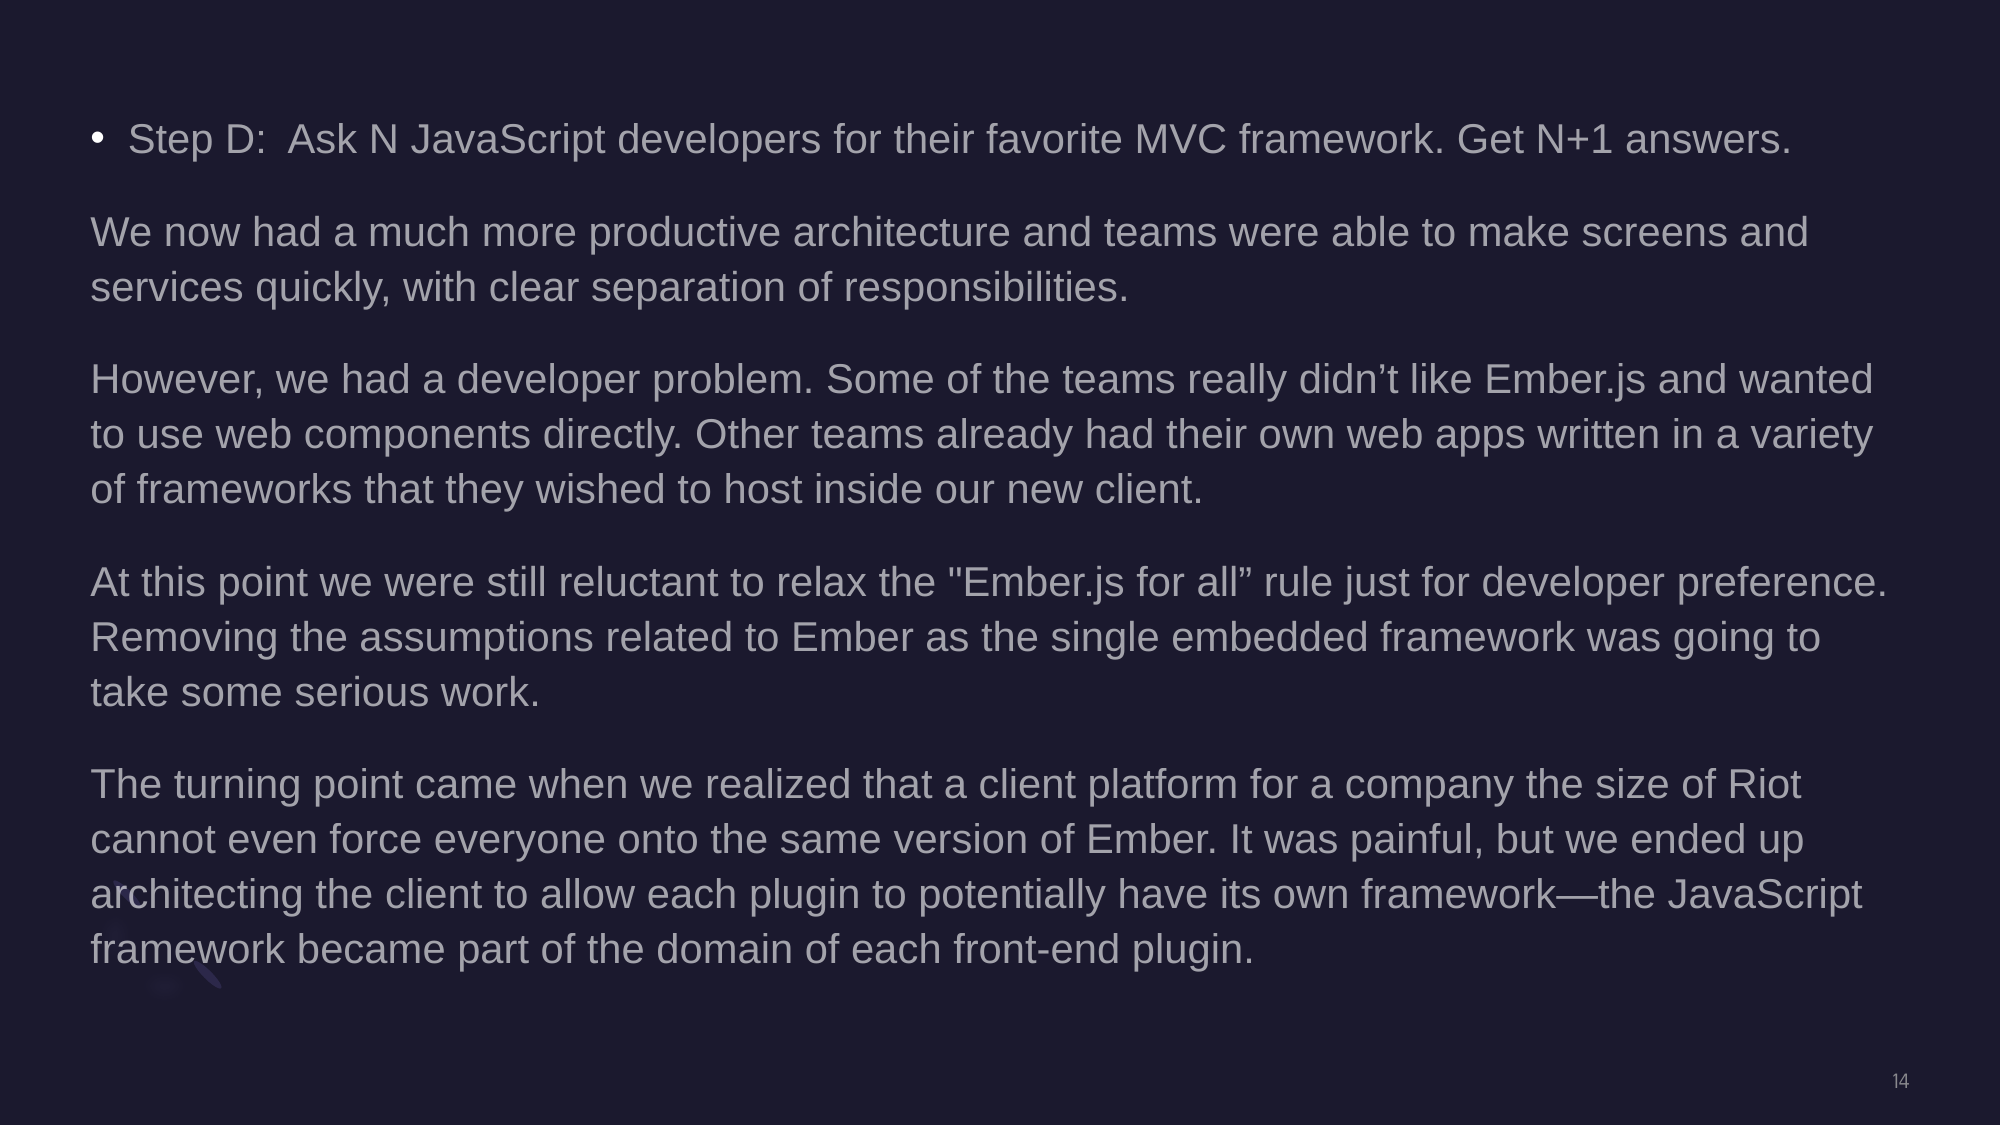

Step D:  Ask N JavaScript developers for their favorite MVC framework. Get N+1 answers.
We now had a much more productive architecture and teams were able to make screens and services quickly, with clear separation of responsibilities.
However, we had a developer problem. Some of the teams really didn’t like Ember.js and wanted to use web components directly. Other teams already had their own web apps written in a variety of frameworks that they wished to host inside our new client.
At this point we were still reluctant to relax the "Ember.js for all” rule just for developer preference. Removing the assumptions related to Ember as the single embedded framework was going to take some serious work.
The turning point came when we realized that a client platform for a company the size of Riot cannot even force everyone onto the same version of Ember. It was painful, but we ended up architecting the client to allow each plugin to potentially have its own framework—the JavaScript framework became part of the domain of each front-end plugin.
14